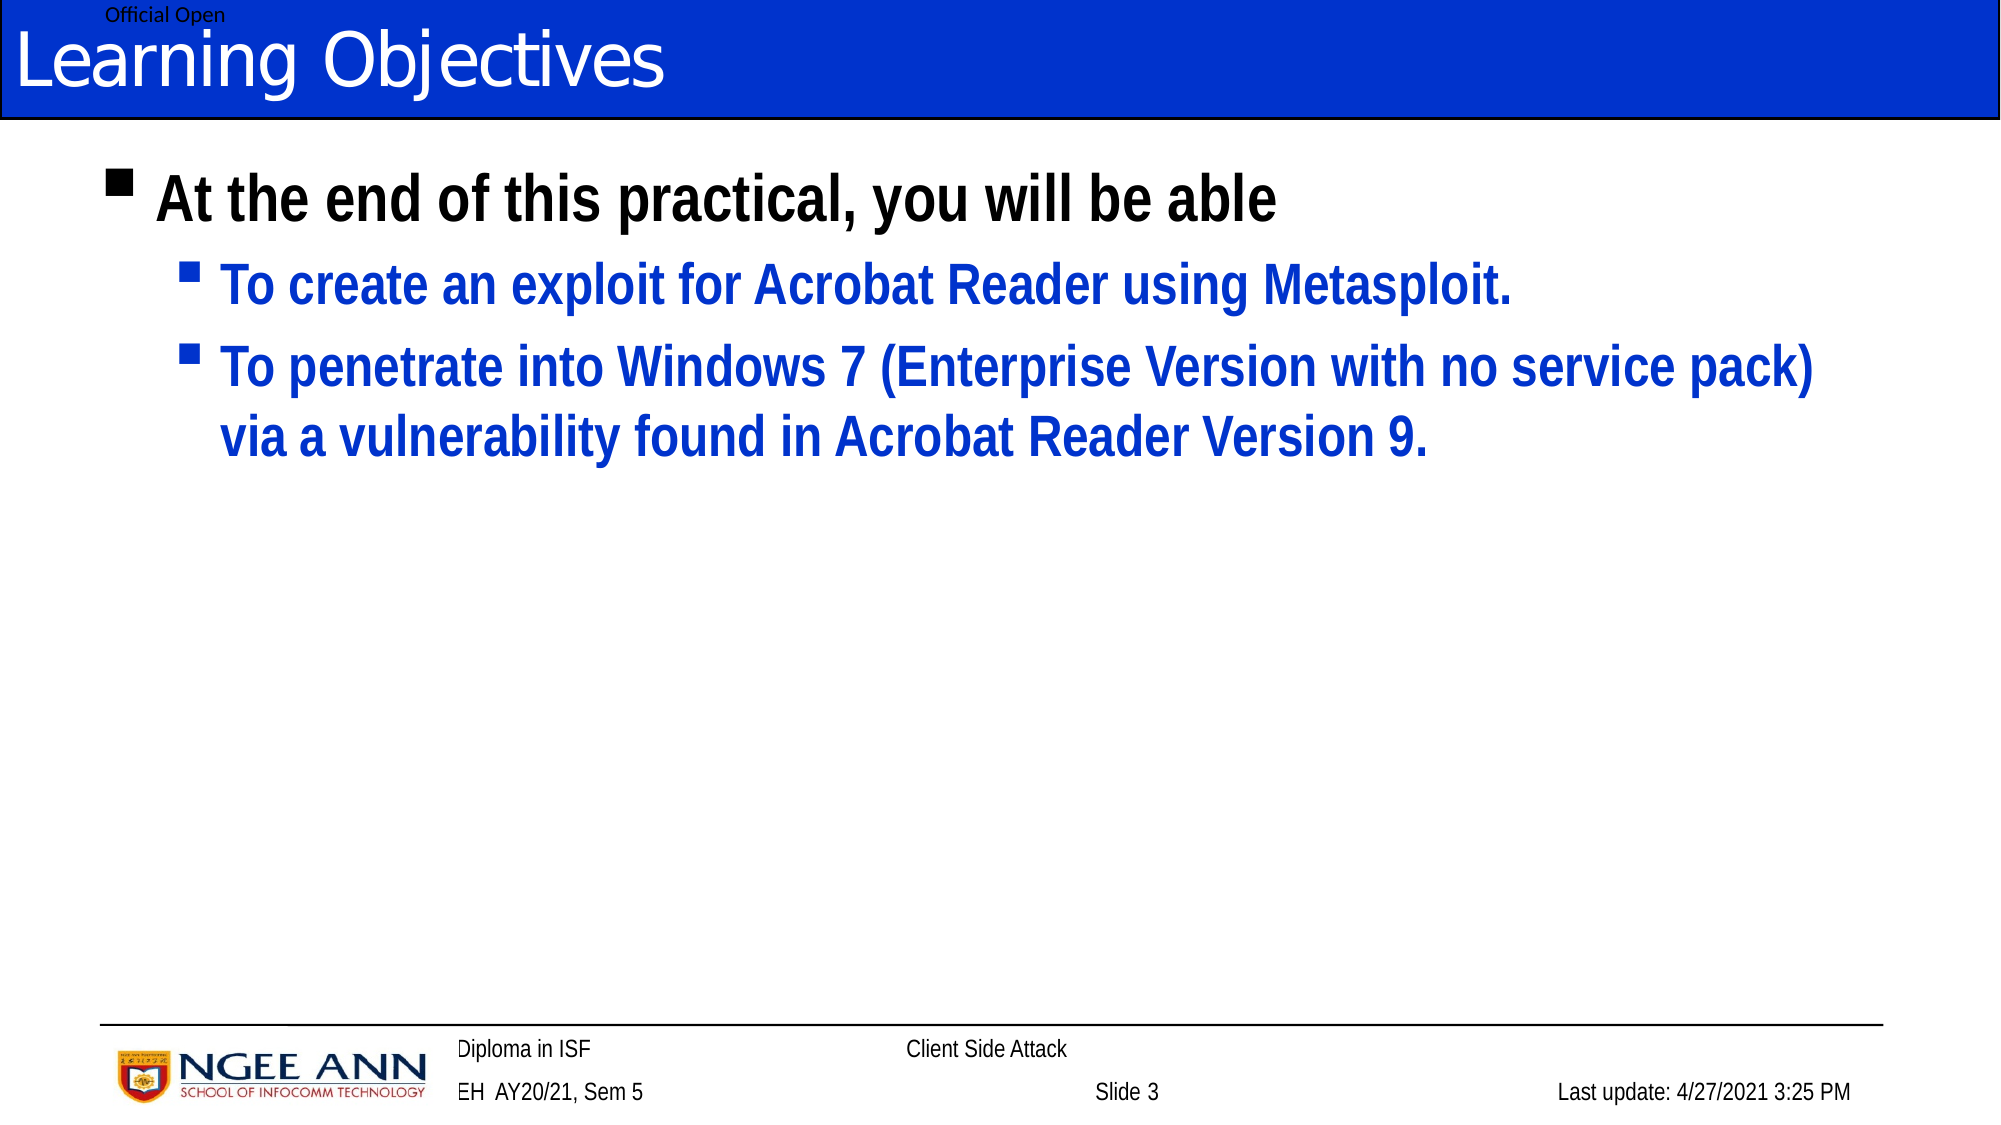

# Learning Objectives
At the end of this practical, you will be able
To create an exploit for Acrobat Reader using Metasploit.
To penetrate into Windows 7 (Enterprise Version with no service pack) via a vulnerability found in Acrobat Reader Version 9.